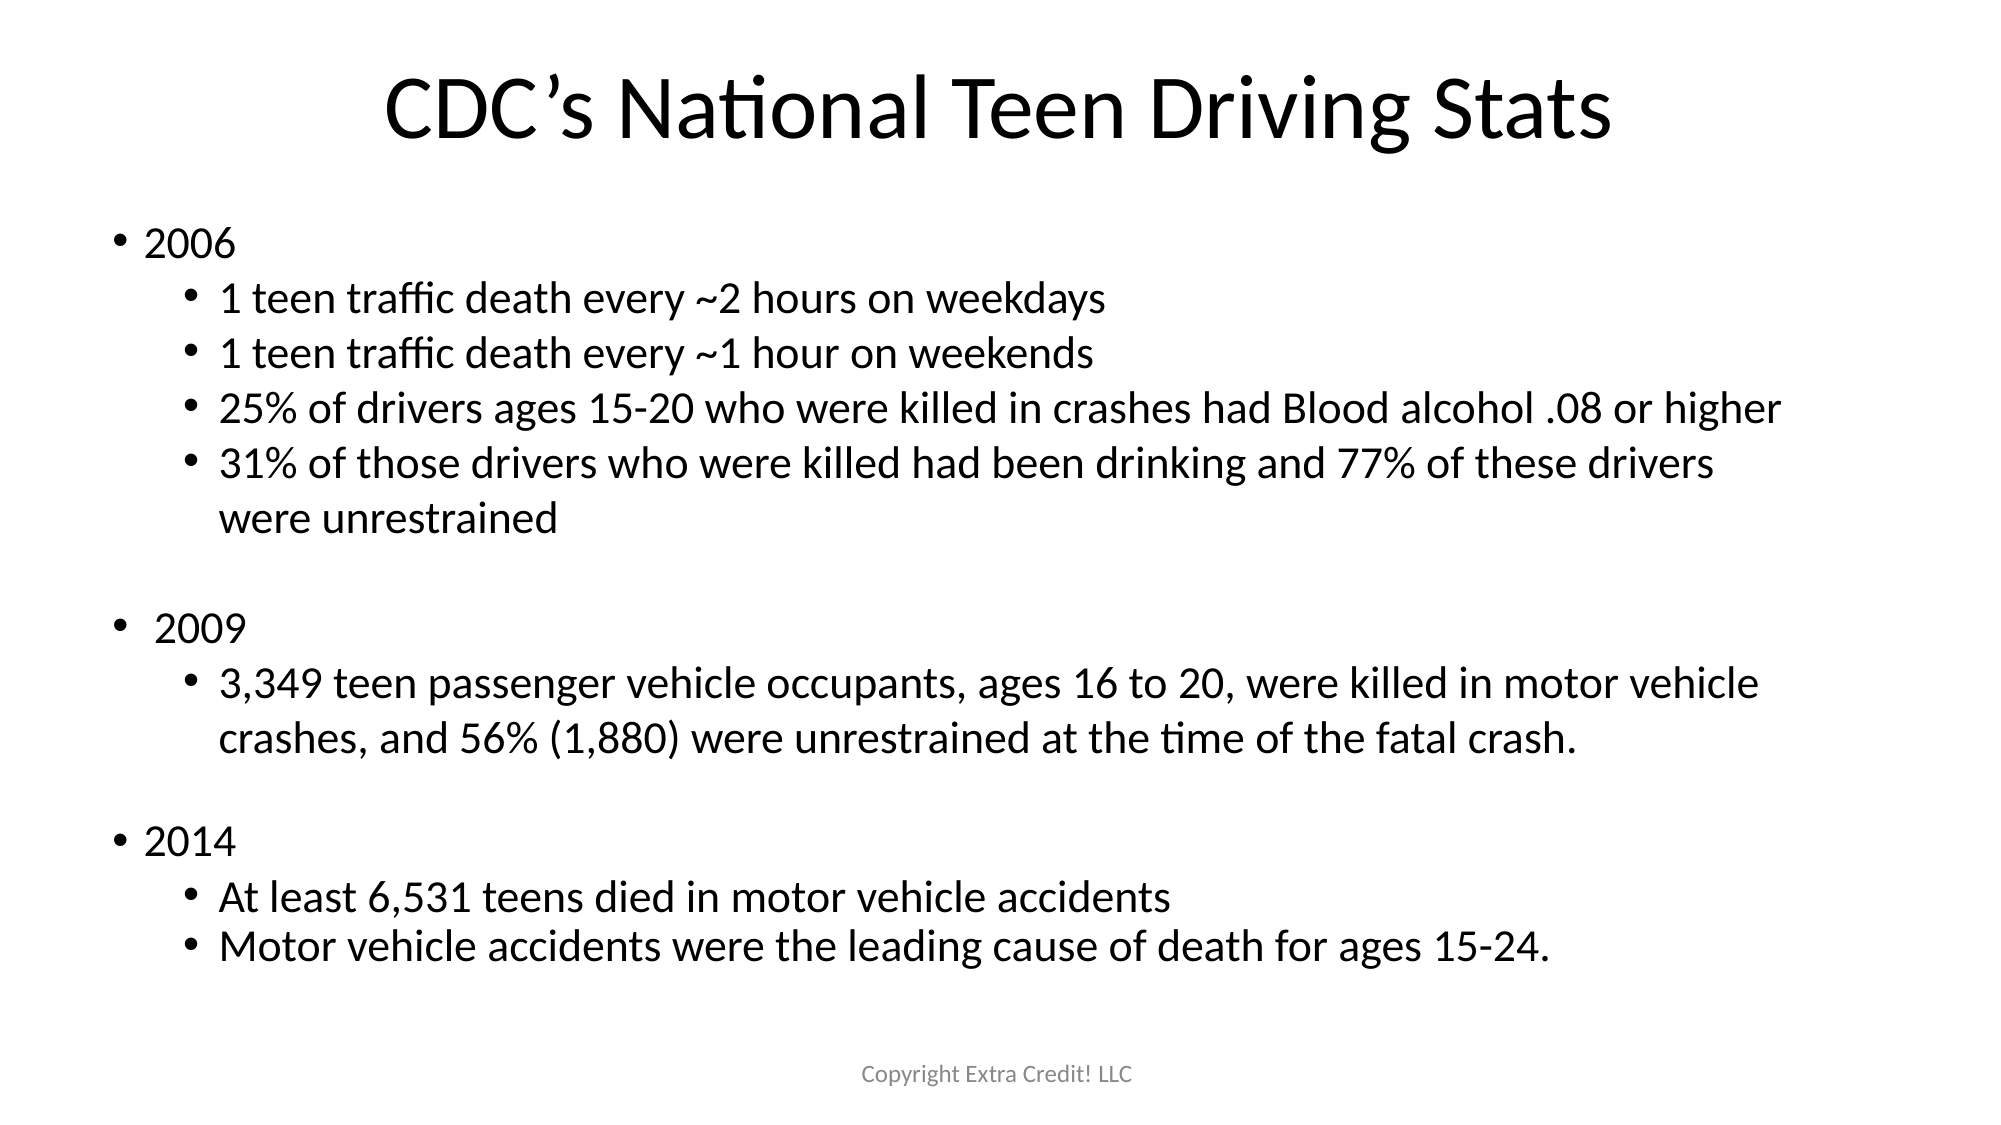

# CDC’s National Teen Driving Stats
2006
1 teen traffic death every ~2 hours on weekdays
1 teen traffic death every ~1 hour on weekends
25% of drivers ages 15-20 who were killed in crashes had Blood alcohol .08 or higher
31% of those drivers who were killed had been drinking and 77% of these drivers were unrestrained

 2009
3,349 teen passenger vehicle occupants, ages 16 to 20, were killed in motor vehicle crashes, and 56% (1,880) were unrestrained at the time of the fatal crash.

2014
At least 6,531 teens died in motor vehicle accidents
Motor vehicle accidents were the leading cause of death for ages 15-24.

Copyright Extra Credit! LLC